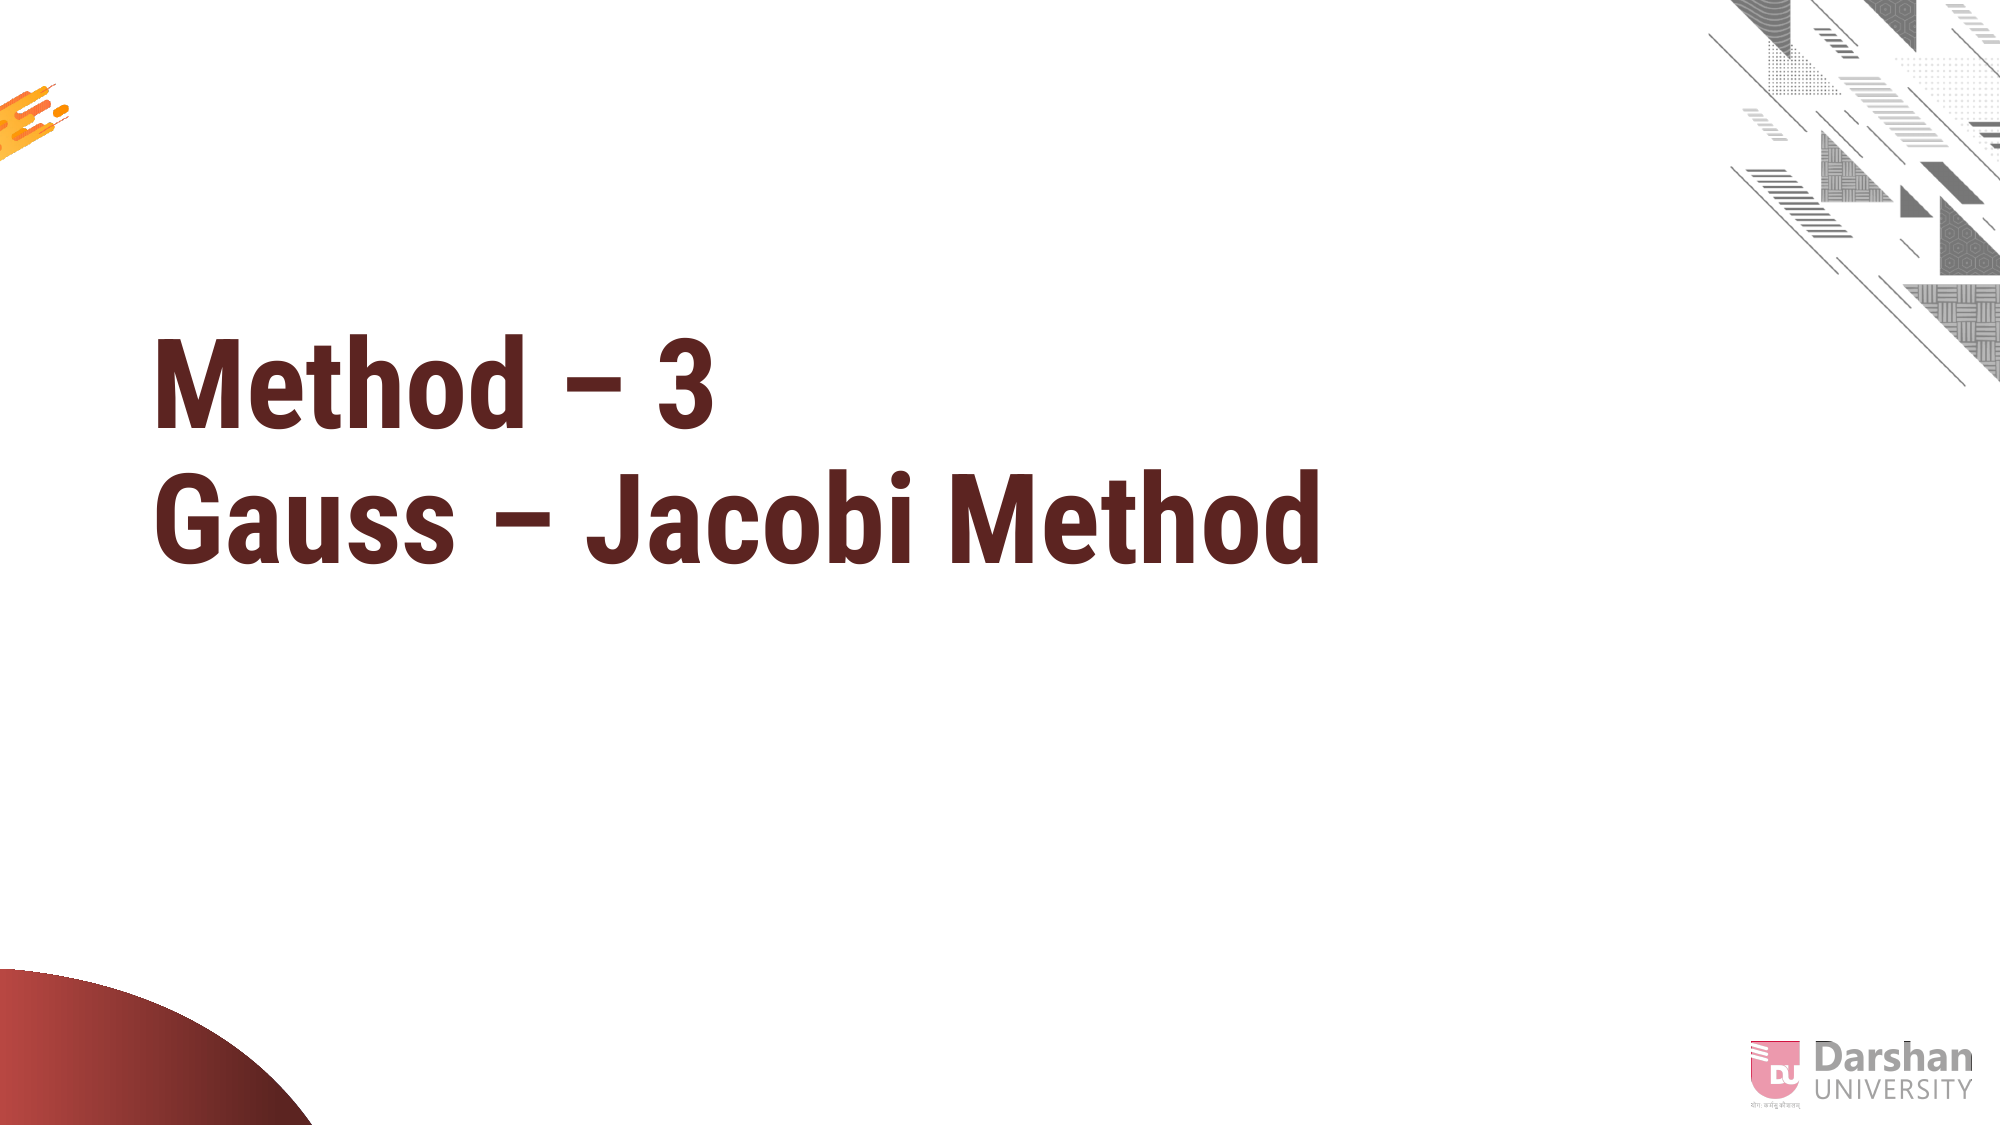

# Method – 3 Gauss – Jacobi Method